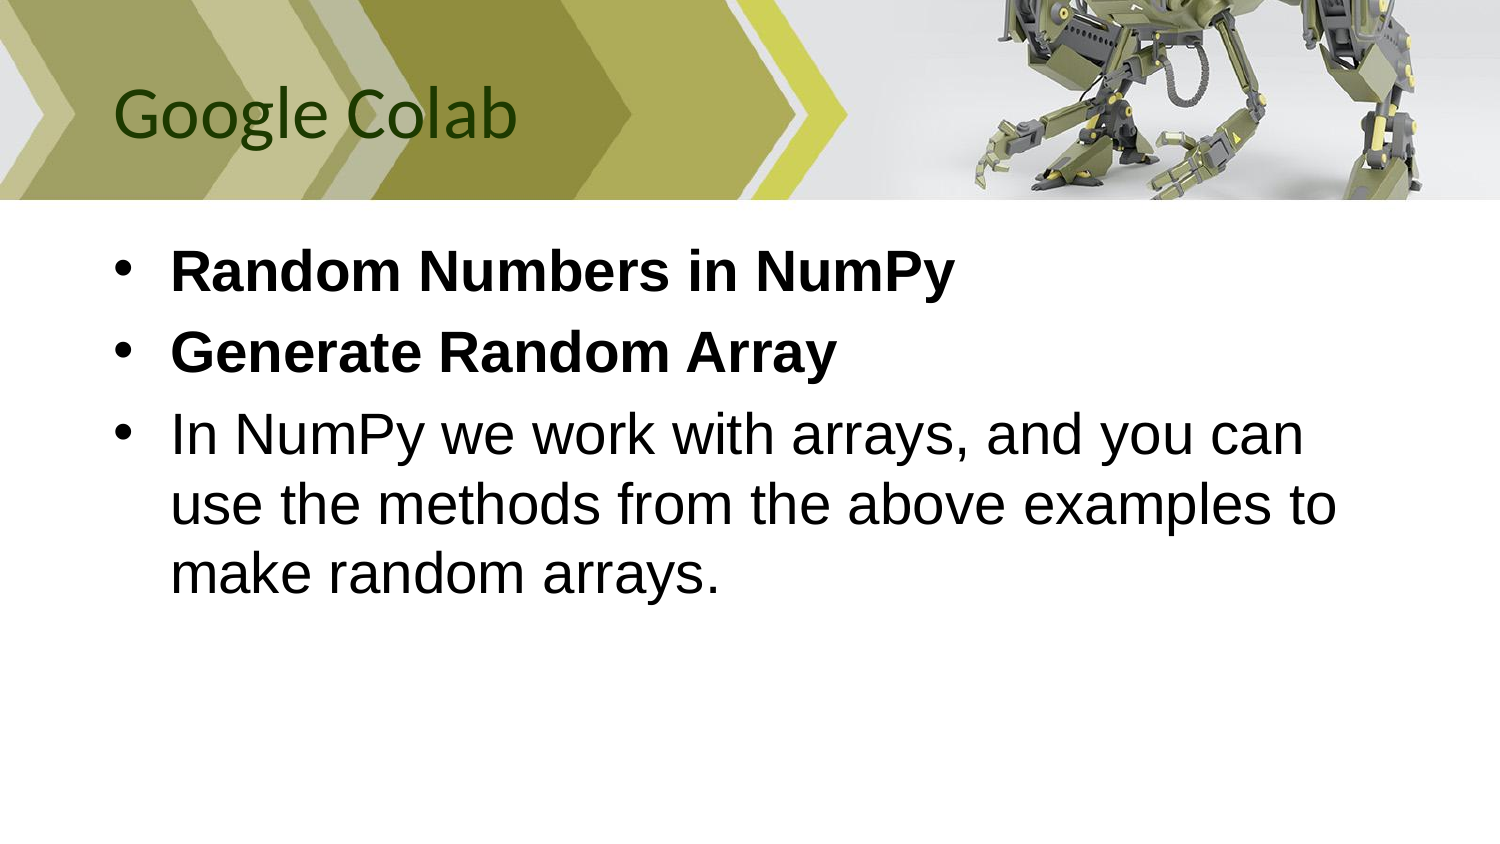

# Google Colab
Random Numbers in NumPy
Generate Random Array
In NumPy we work with arrays, and you can use the methods from the above examples to make random arrays.